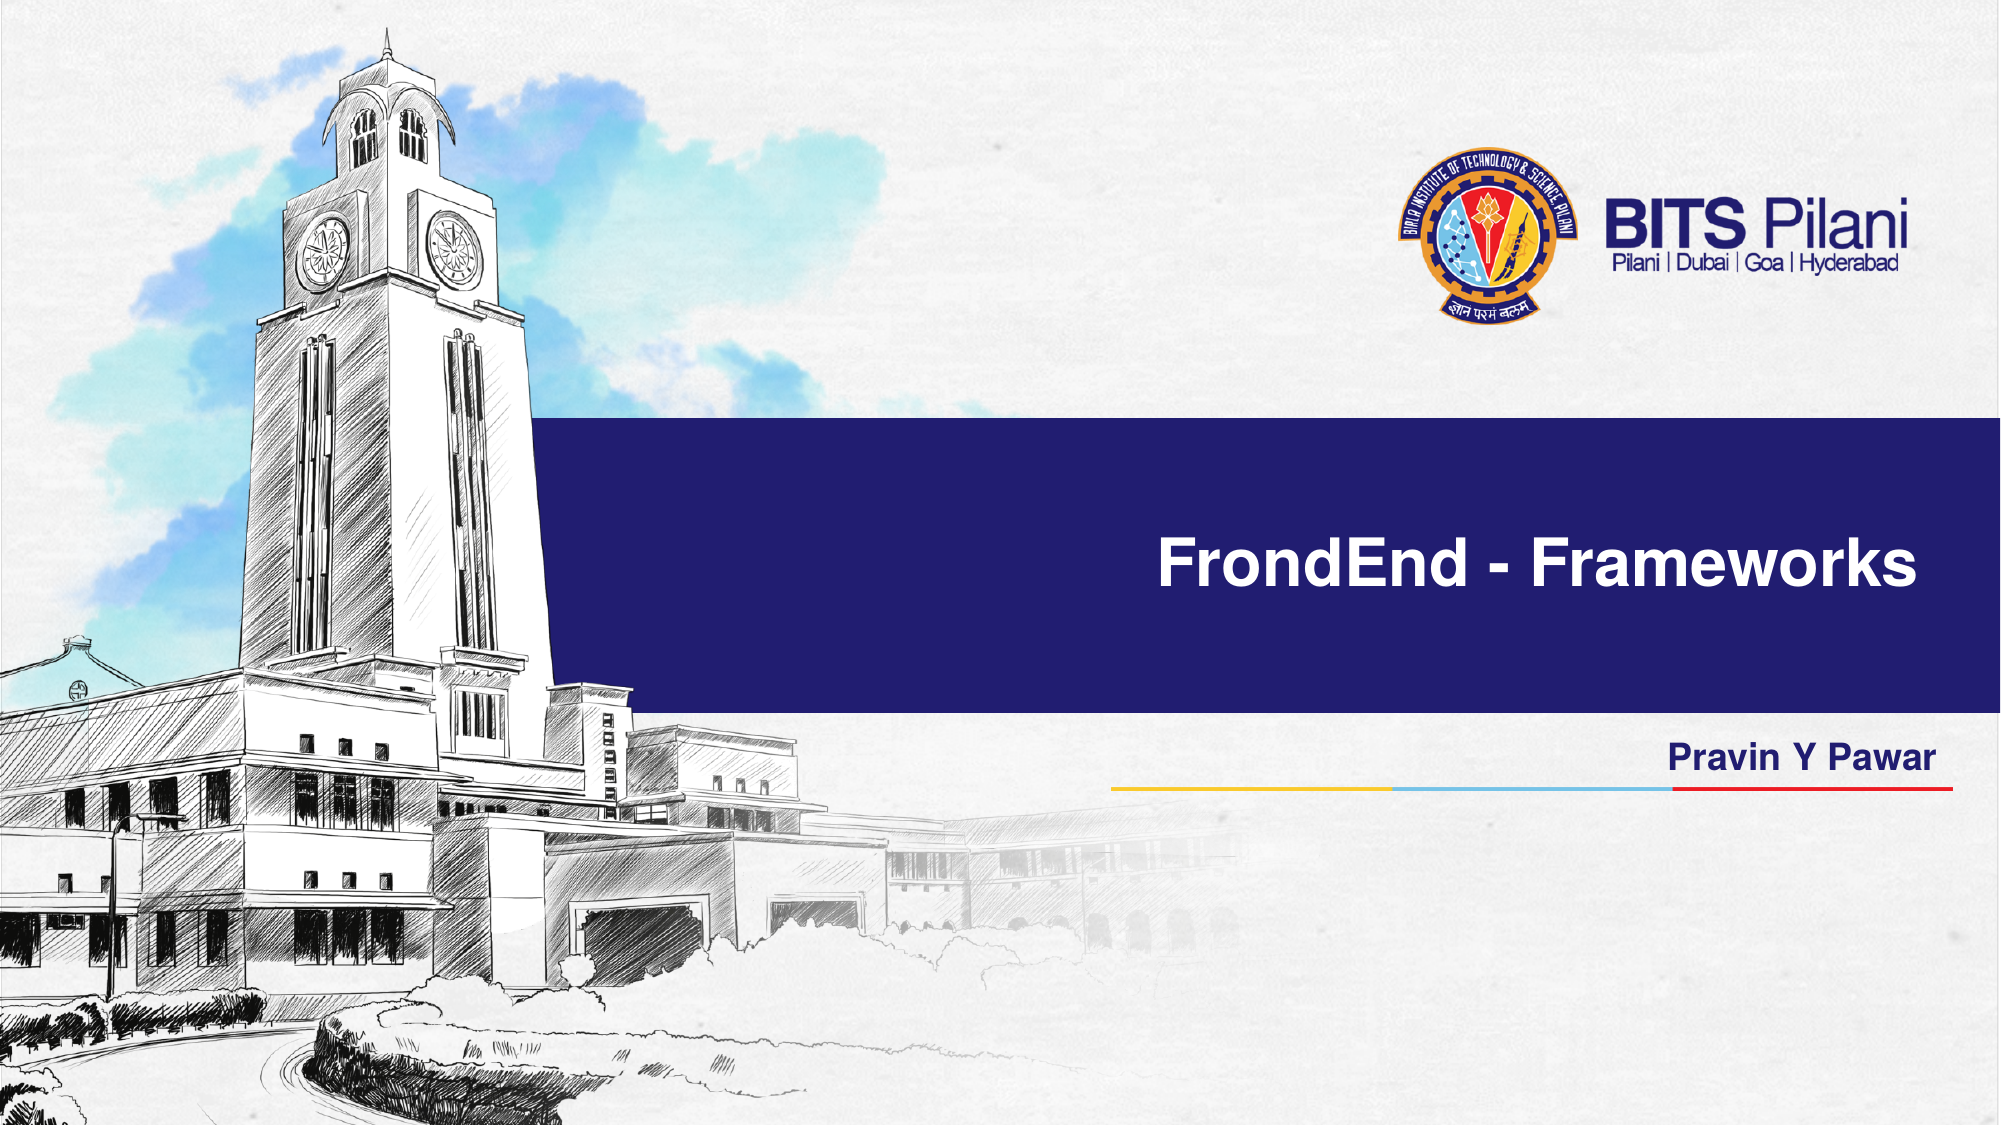

# FrondEnd - Frameworks
Pravin Y Pawar